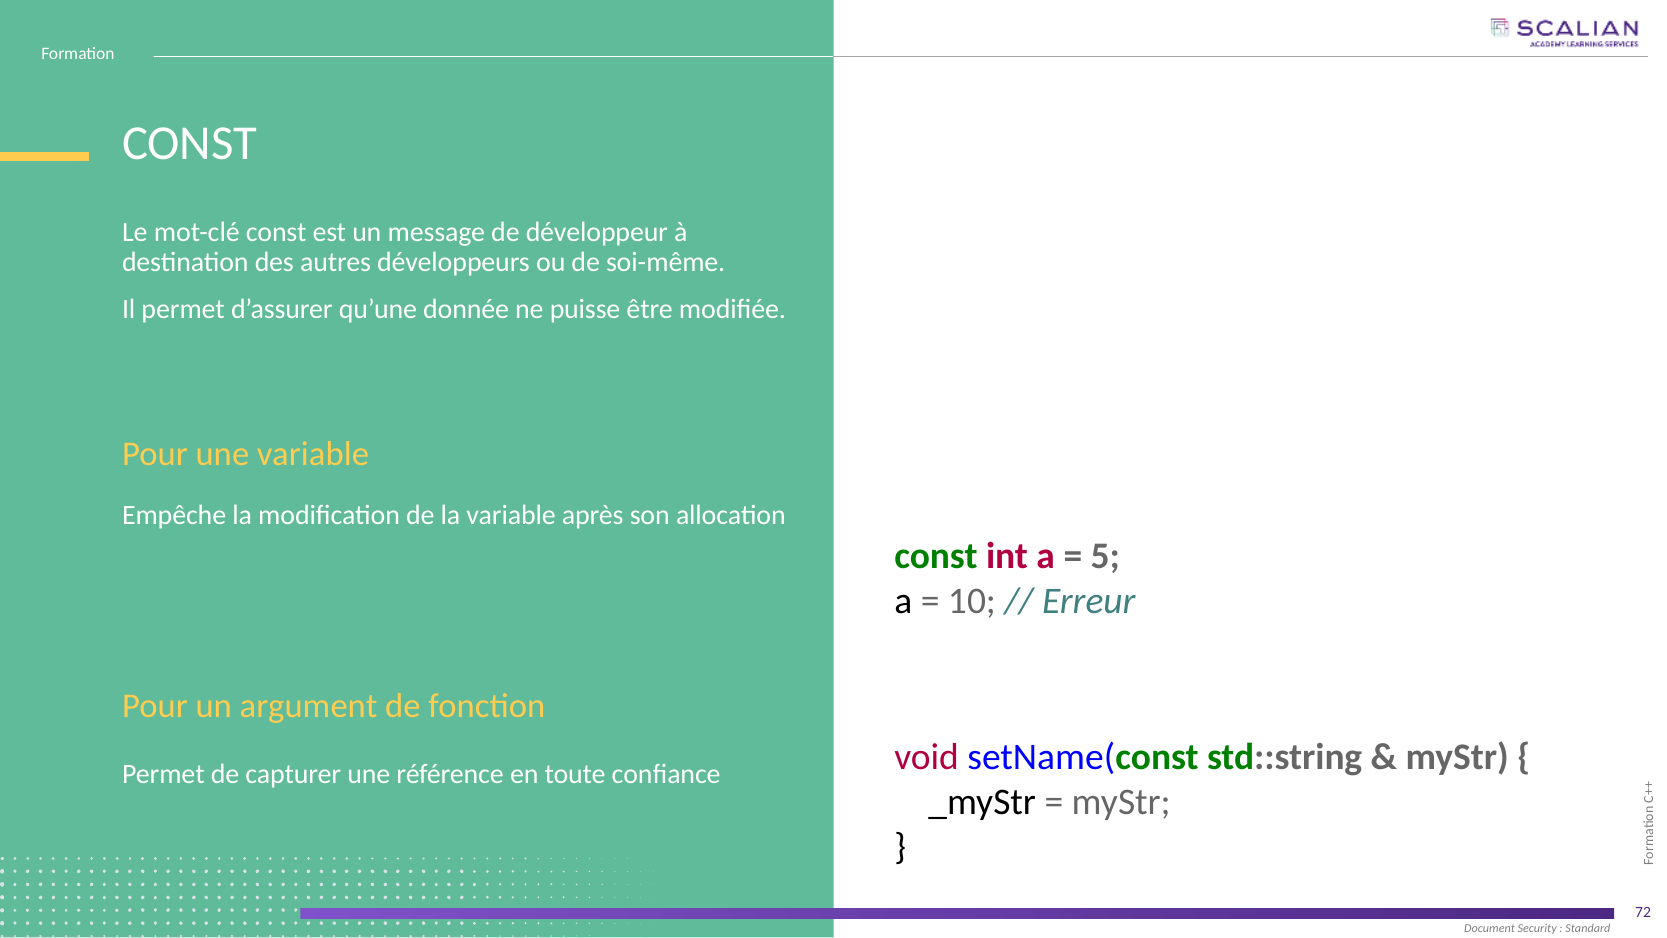

# CONST
Le mot-clé const est un message de développeur à destination des autres développeurs ou de soi-même.
Il permet d’assurer qu’une donnée ne puisse être modifiée.

Pour une variable
Empêche la modification de la variable après son allocation

const int a = 5;
a = 10; // Erreur
Pour un argument de fonction
void setName(const std::string & myStr) {
    _myStr = myStr;
}
Permet de capturer une référence en toute confiance